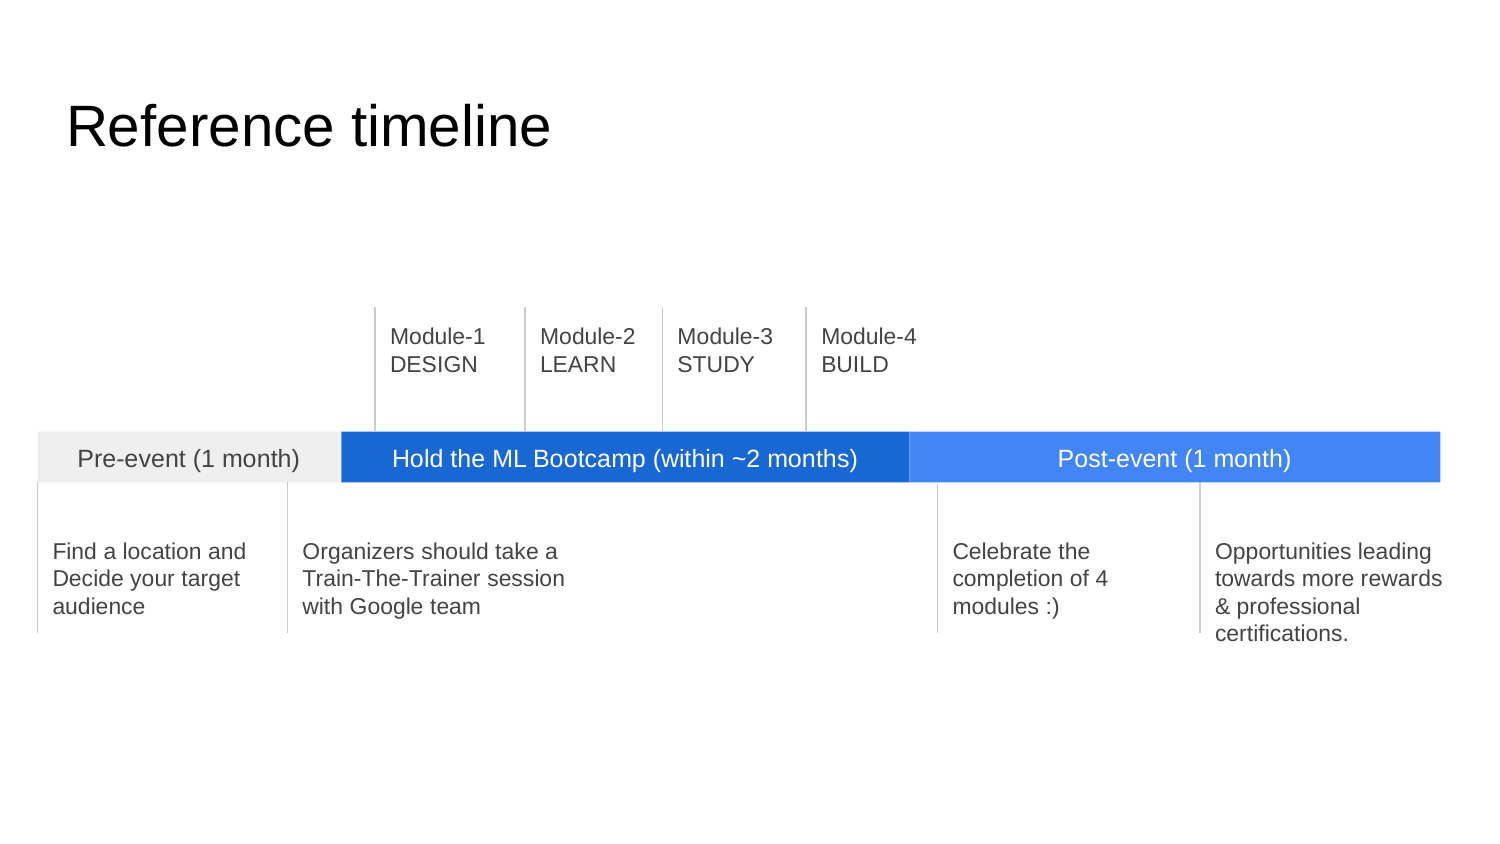

# Reference timeline
Module-3
STUDY
Module-1
DESIGN

Module-2
LEARN

Module-4
BUILD

Pre-event (1 month)
Hold the ML Bootcamp (within ~2 months)
Post-event (1 month)
Find a location and
Decide your target audience
Organizers should take a Train-The-Trainer session with Google team
Celebrate the completion of 4 modules :)
Opportunities leading towards more rewards & professional certifications.